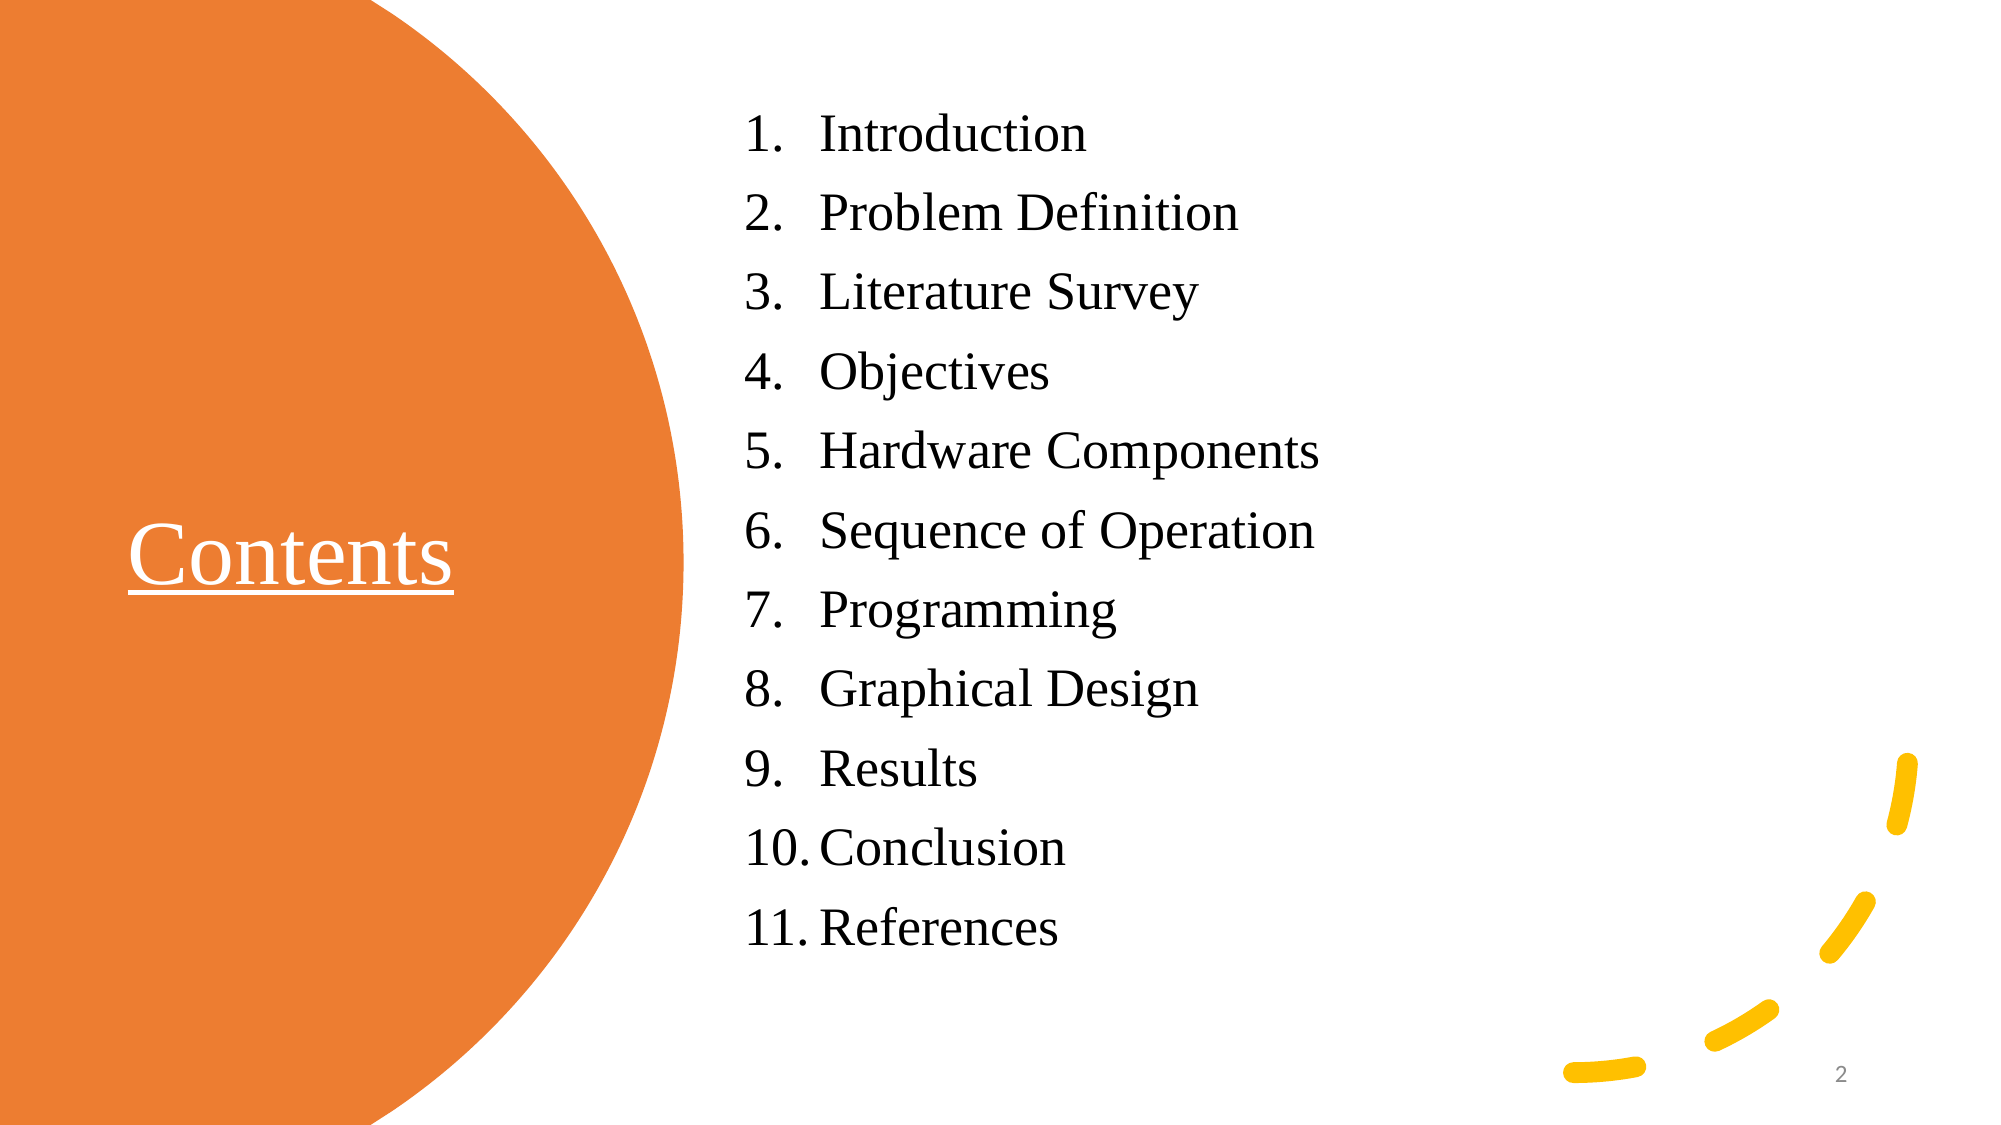

Introduction
Problem Definition
Literature Survey
Objectives
Hardware Components
Sequence of Operation
Programming
Graphical Design
Results
Conclusion
References

# Contents

2